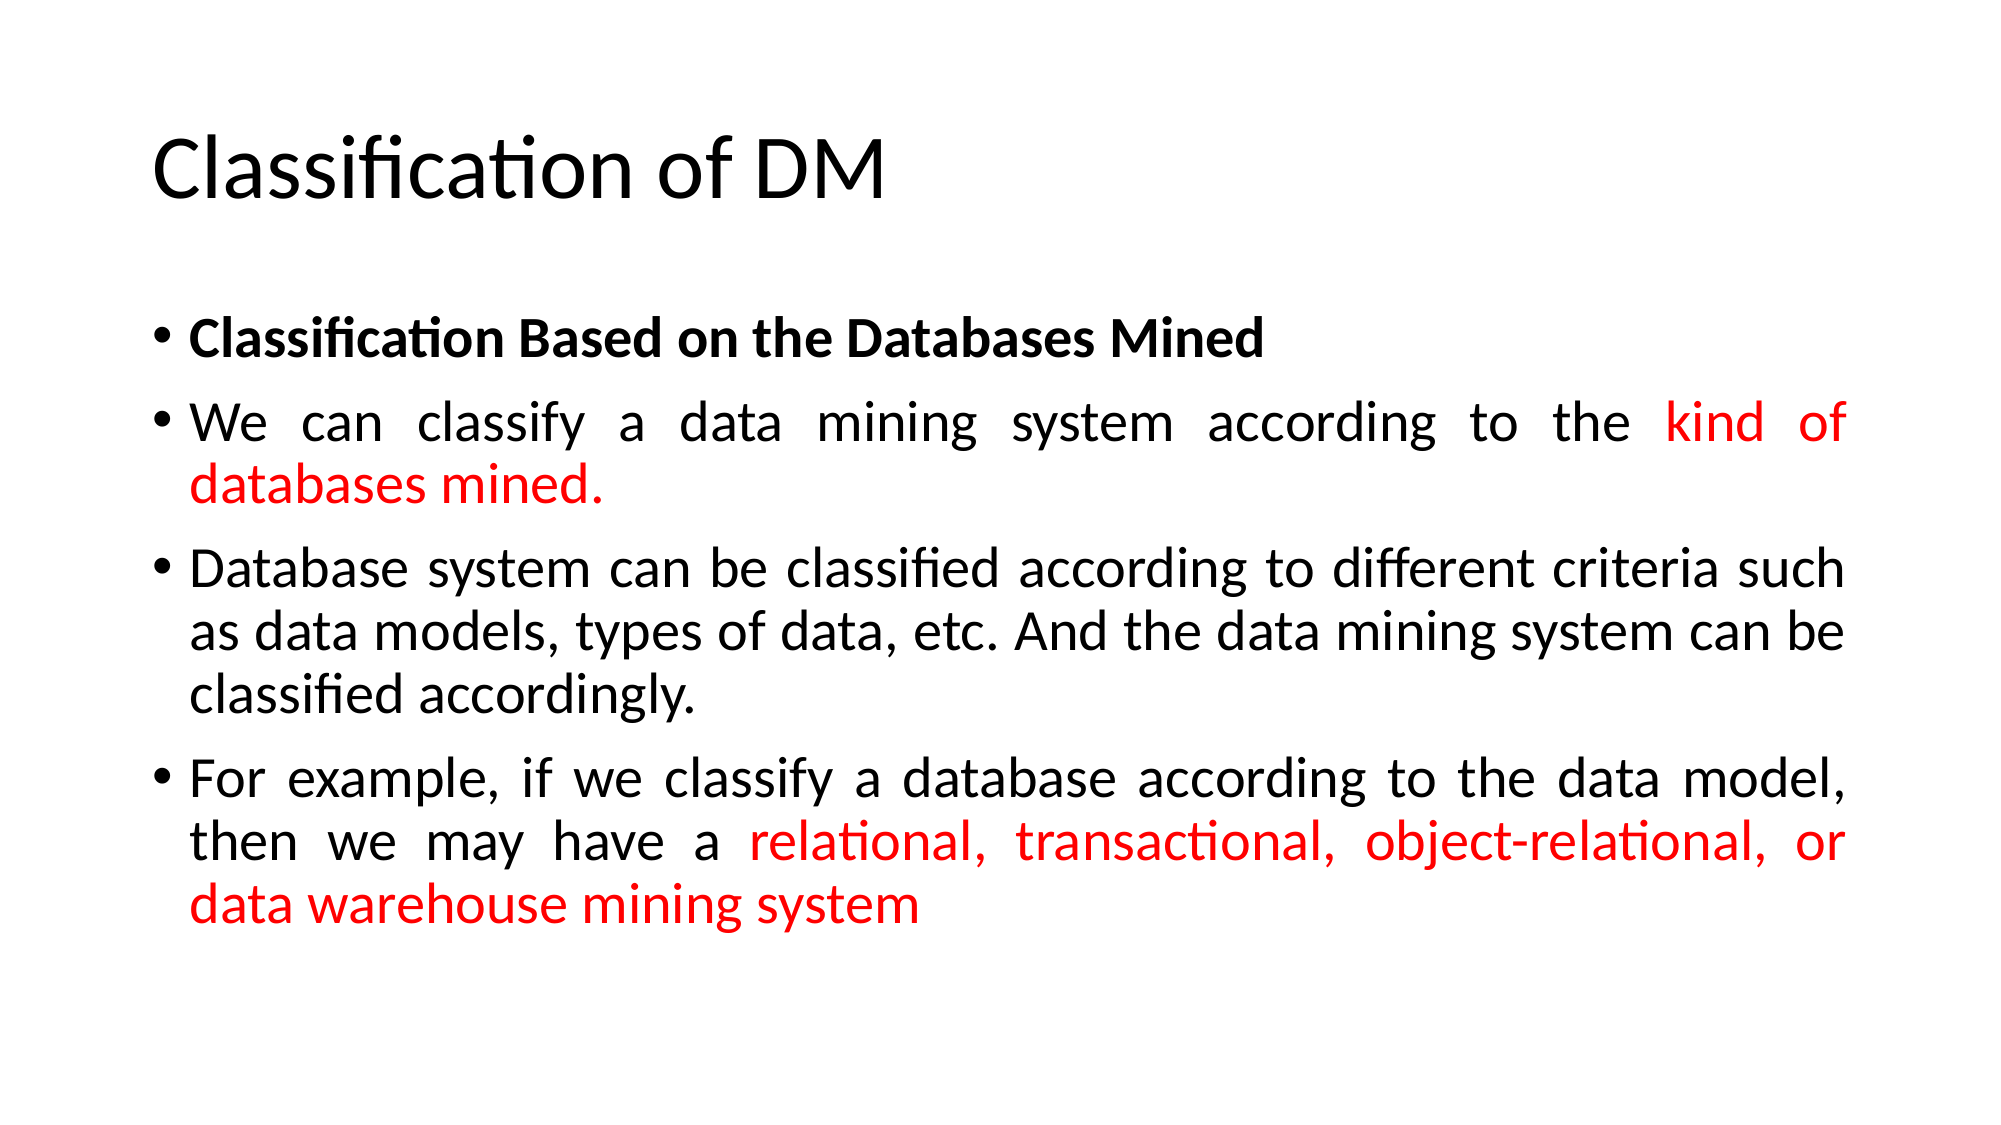

# Classification of DM
Classification Based on the Databases Mined
We can classify a data mining system according to the kind of databases mined.
Database system can be classified according to different criteria such as data models, types of data, etc. And the data mining system can be classified accordingly.
For example, if we classify a database according to the data model, then we may have a relational, transactional, object-relational, or data warehouse mining system